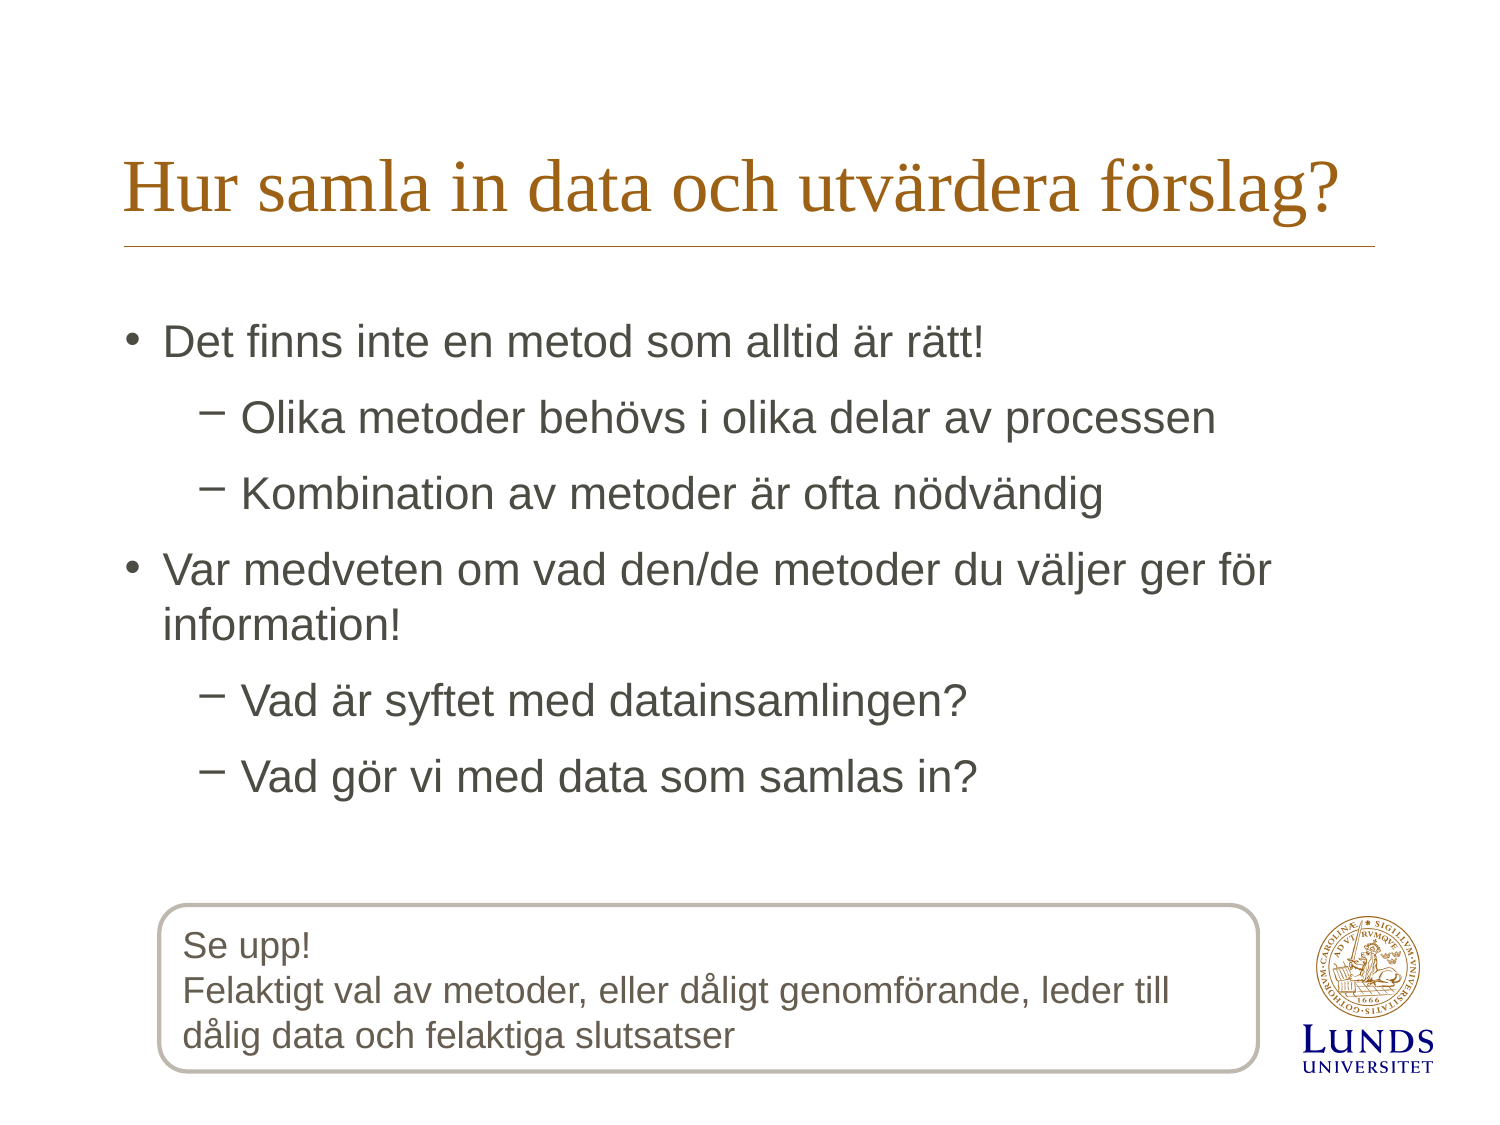

# Hur samla in data och utvärdera förslag?
Det finns inte en metod som alltid är rätt!
Olika metoder behövs i olika delar av processen
Kombination av metoder är ofta nödvändig
Var medveten om vad den/de metoder du väljer ger för information!
Vad är syftet med datainsamlingen?
Vad gör vi med data som samlas in?
Se upp!
Felaktigt val av metoder, eller dåligt genomförande, leder till dålig data och felaktiga slutsatser